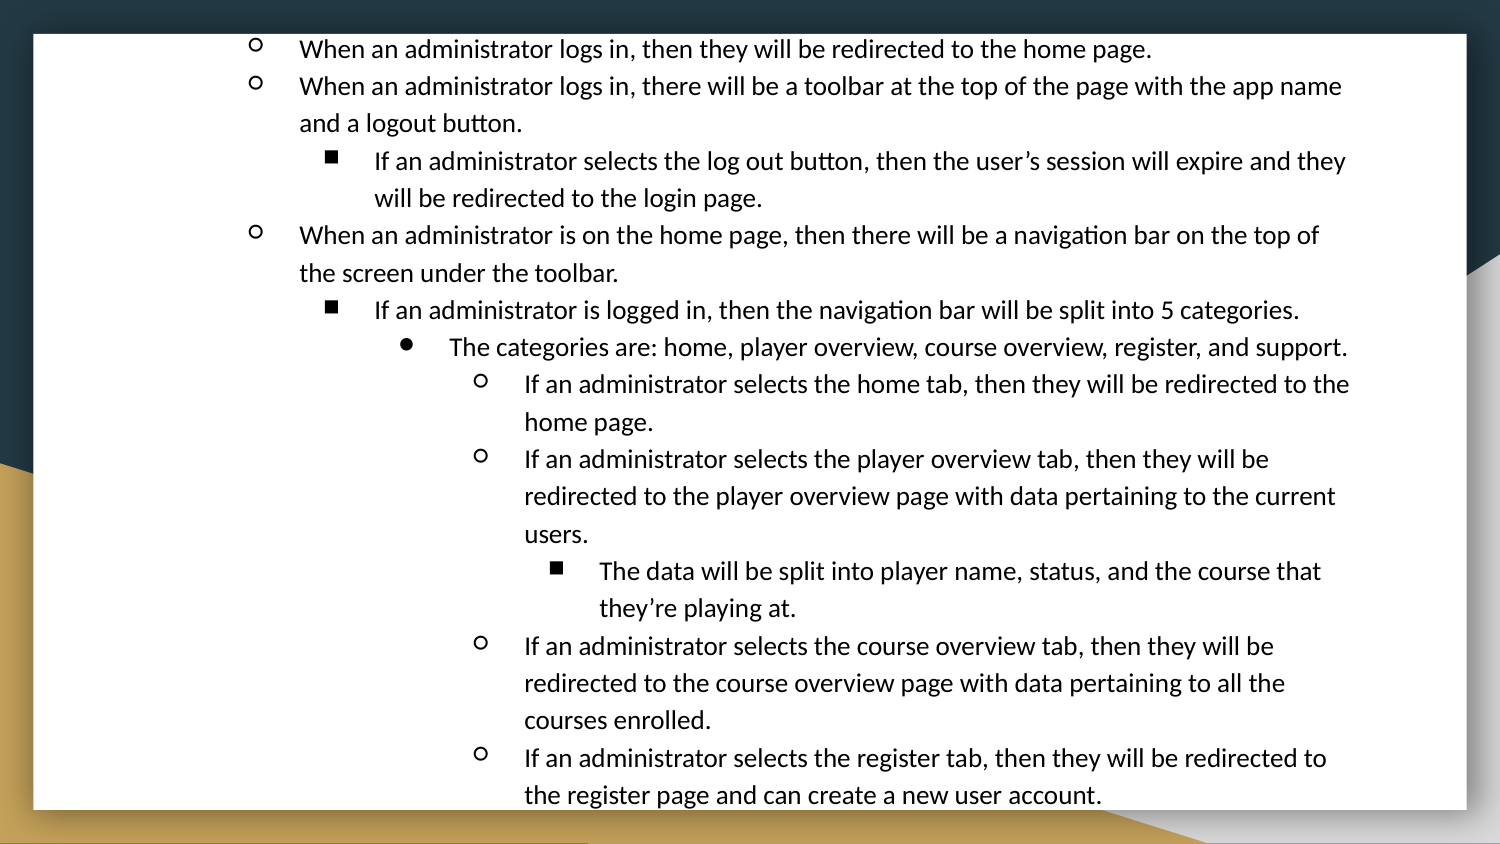

When an administrator logs in, then they will be redirected to the home page.
When an administrator logs in, there will be a toolbar at the top of the page with the app name and a logout button.
If an administrator selects the log out button, then the user’s session will expire and they will be redirected to the login page.
When an administrator is on the home page, then there will be a navigation bar on the top of the screen under the toolbar.
If an administrator is logged in, then the navigation bar will be split into 5 categories.
The categories are: home, player overview, course overview, register, and support.
If an administrator selects the home tab, then they will be redirected to the home page.
If an administrator selects the player overview tab, then they will be redirected to the player overview page with data pertaining to the current users.
The data will be split into player name, status, and the course that they’re playing at.
If an administrator selects the course overview tab, then they will be redirected to the course overview page with data pertaining to all the courses enrolled.
If an administrator selects the register tab, then they will be redirected to the register page and can create a new user account.